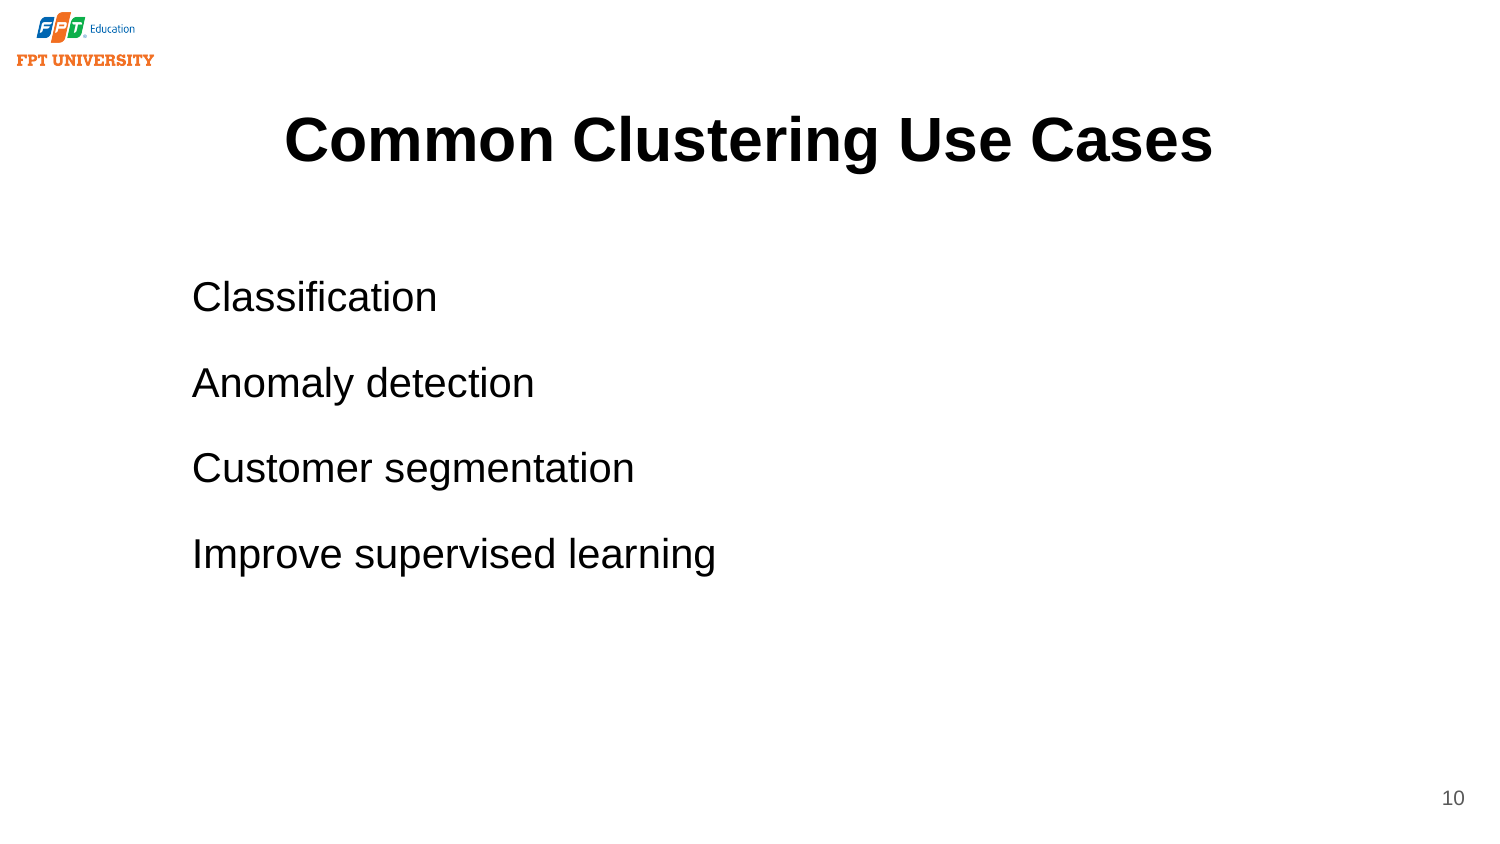

# Common Clustering Use Cases
Classification
Anomaly detection
Customer segmentation
Improve supervised learning
10